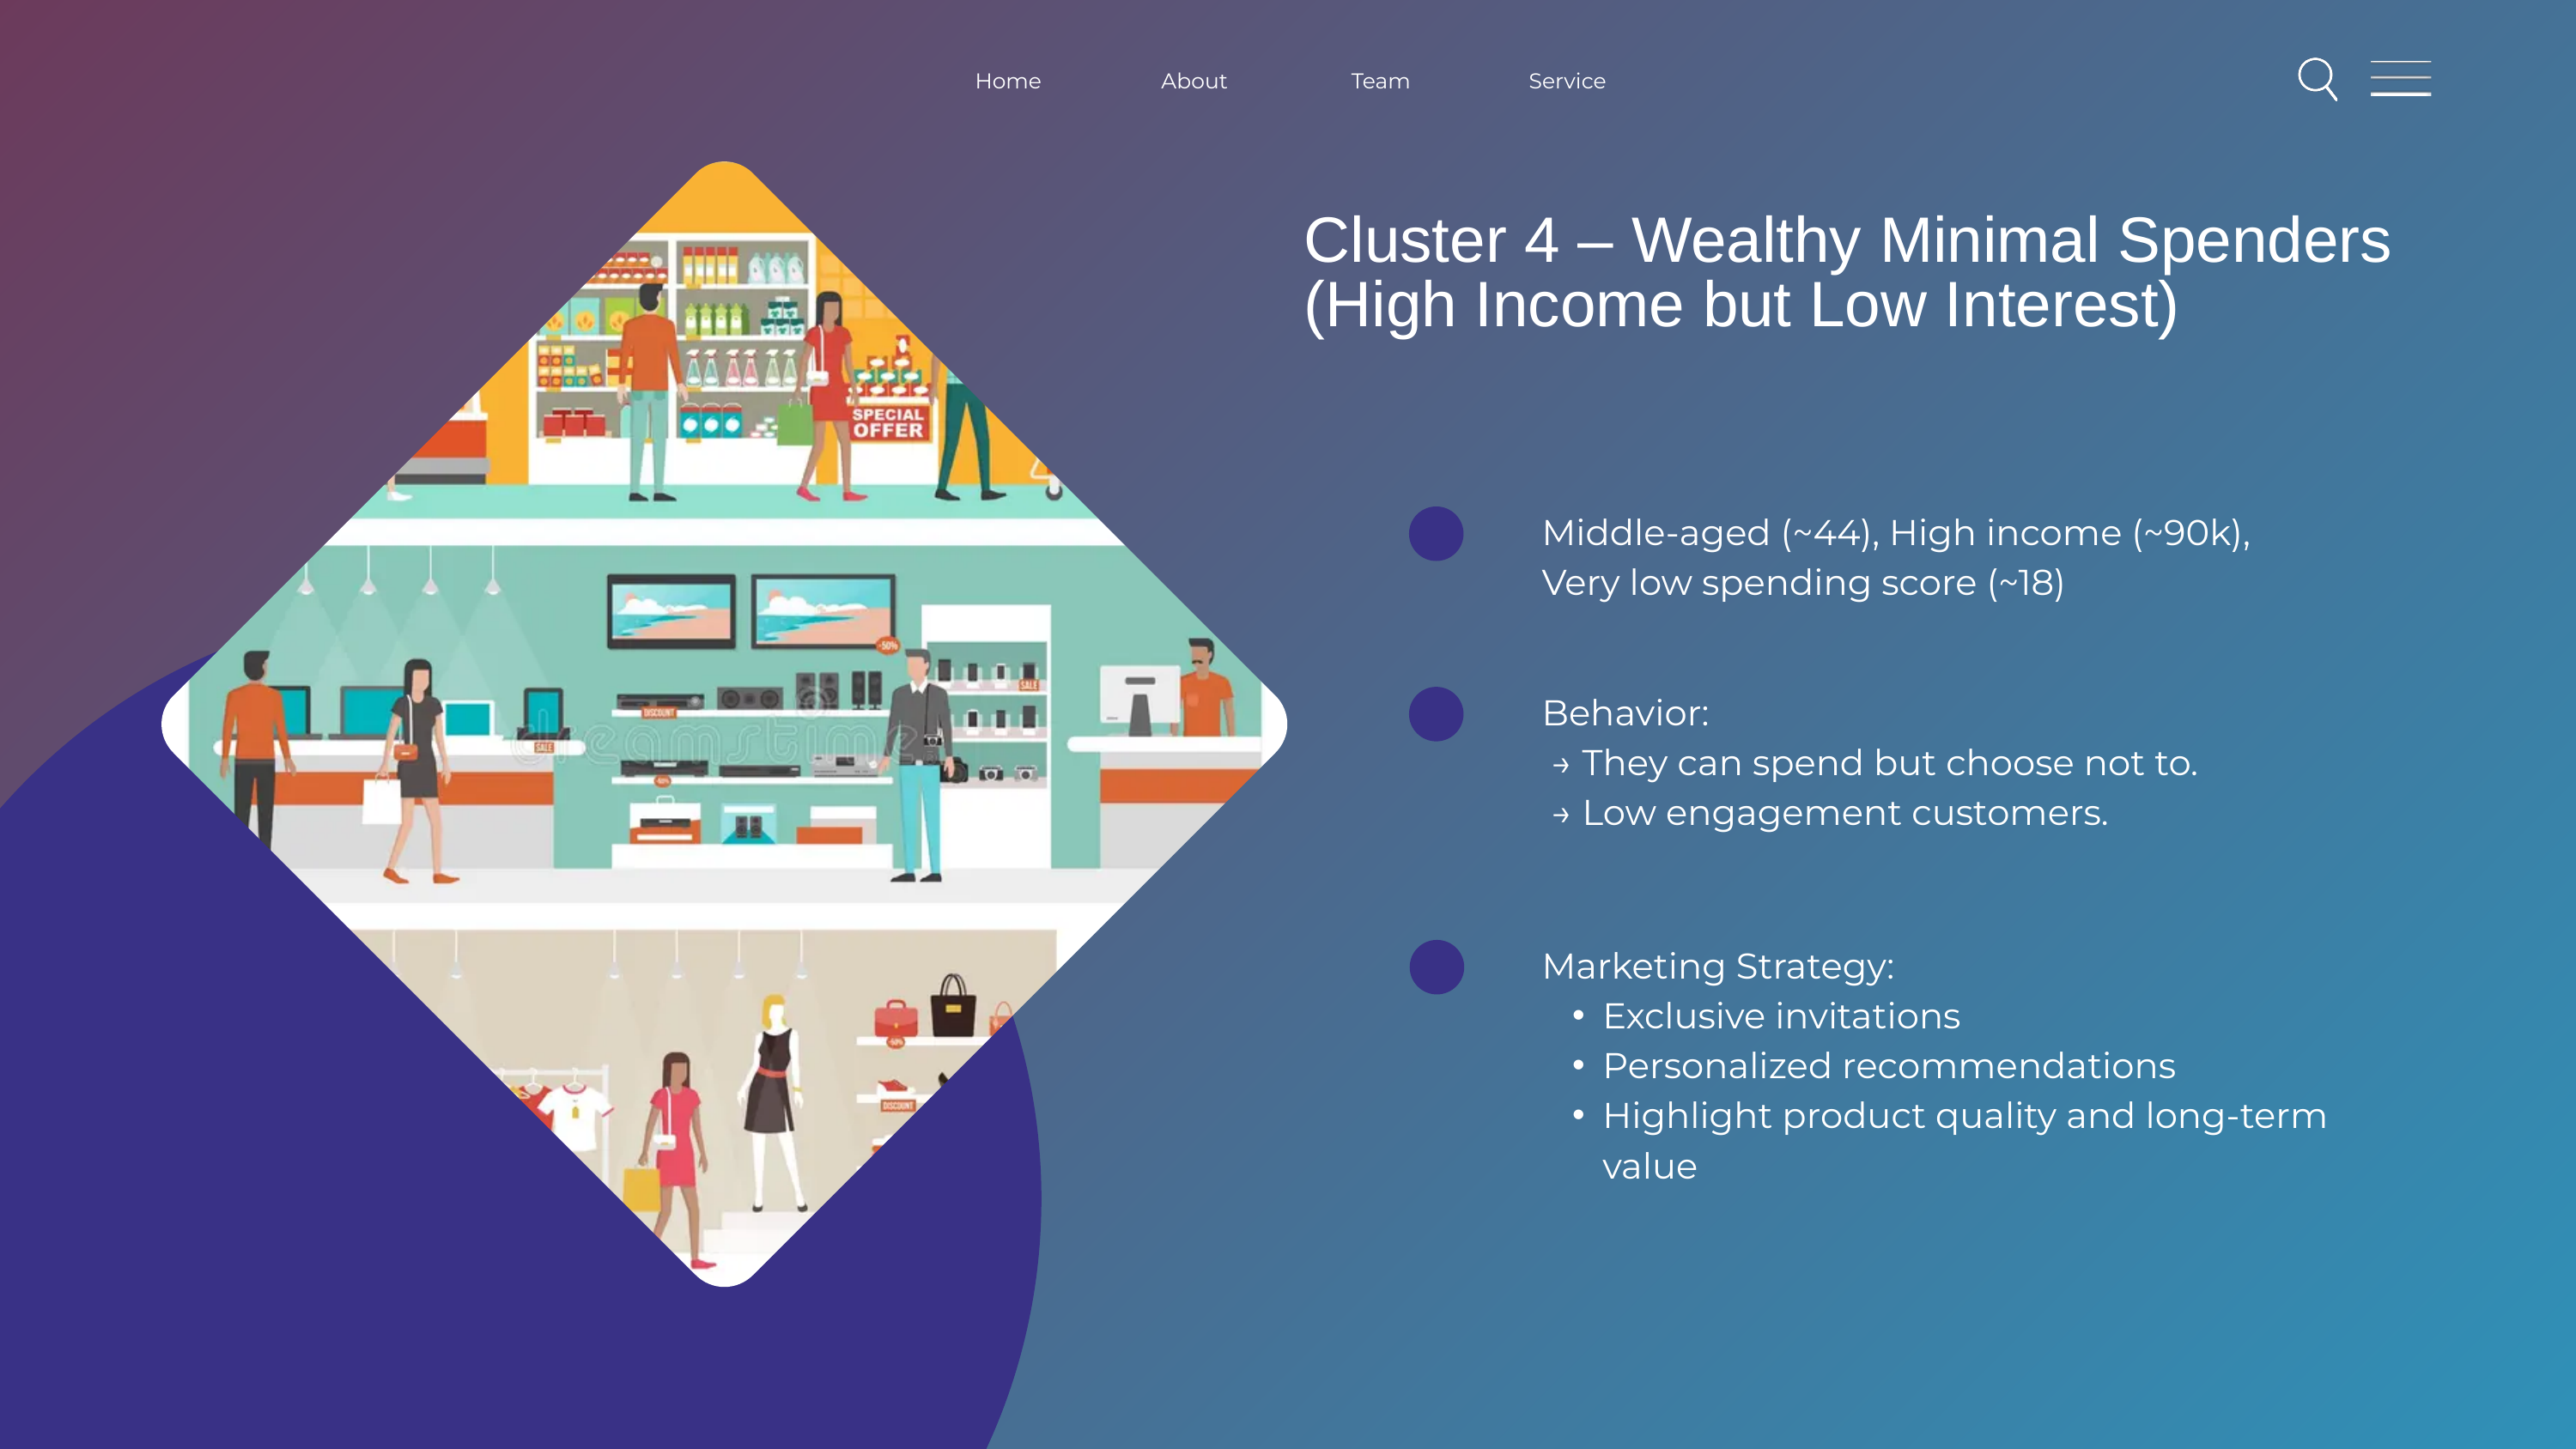

Home
About
Team
Service

Cluster 4 – Wealthy Minimal Spenders (High Income but Low Interest)
Middle-aged (~44), High income (~90k), Very low spending score (~18)

Behavior:
 → They can spend but choose not to.
 → Low engagement customers.

Marketing Strategy:
Exclusive invitations
Personalized recommendations
Highlight product quality and long-term value